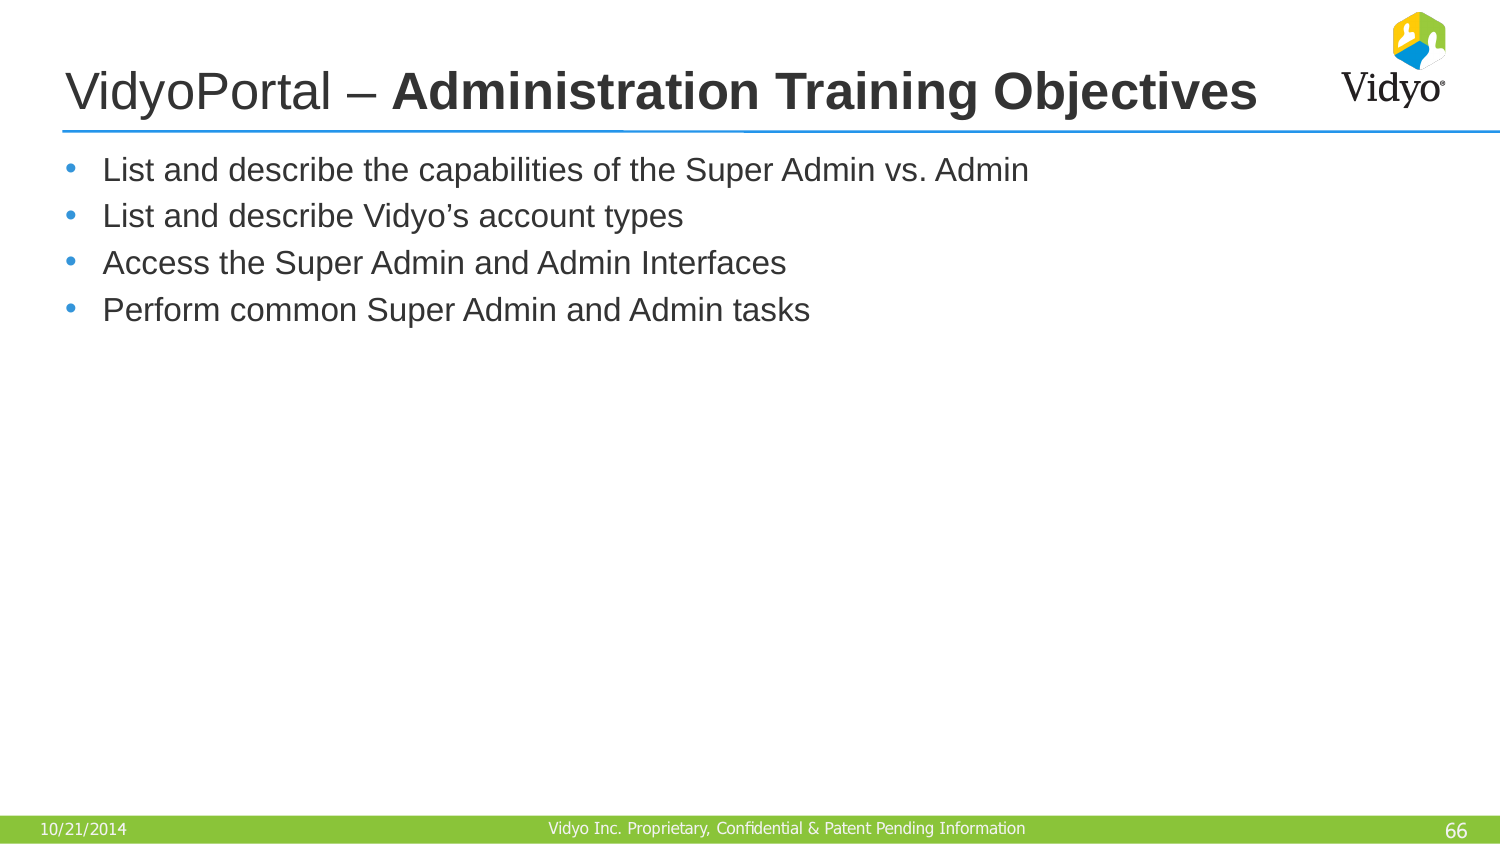

# VidyoPortal – Administration Training Objectives
List and describe the capabilities of the Super Admin vs. Admin
List and describe Vidyo’s account types
Access the Super Admin and Admin Interfaces
Perform common Super Admin and Admin tasks